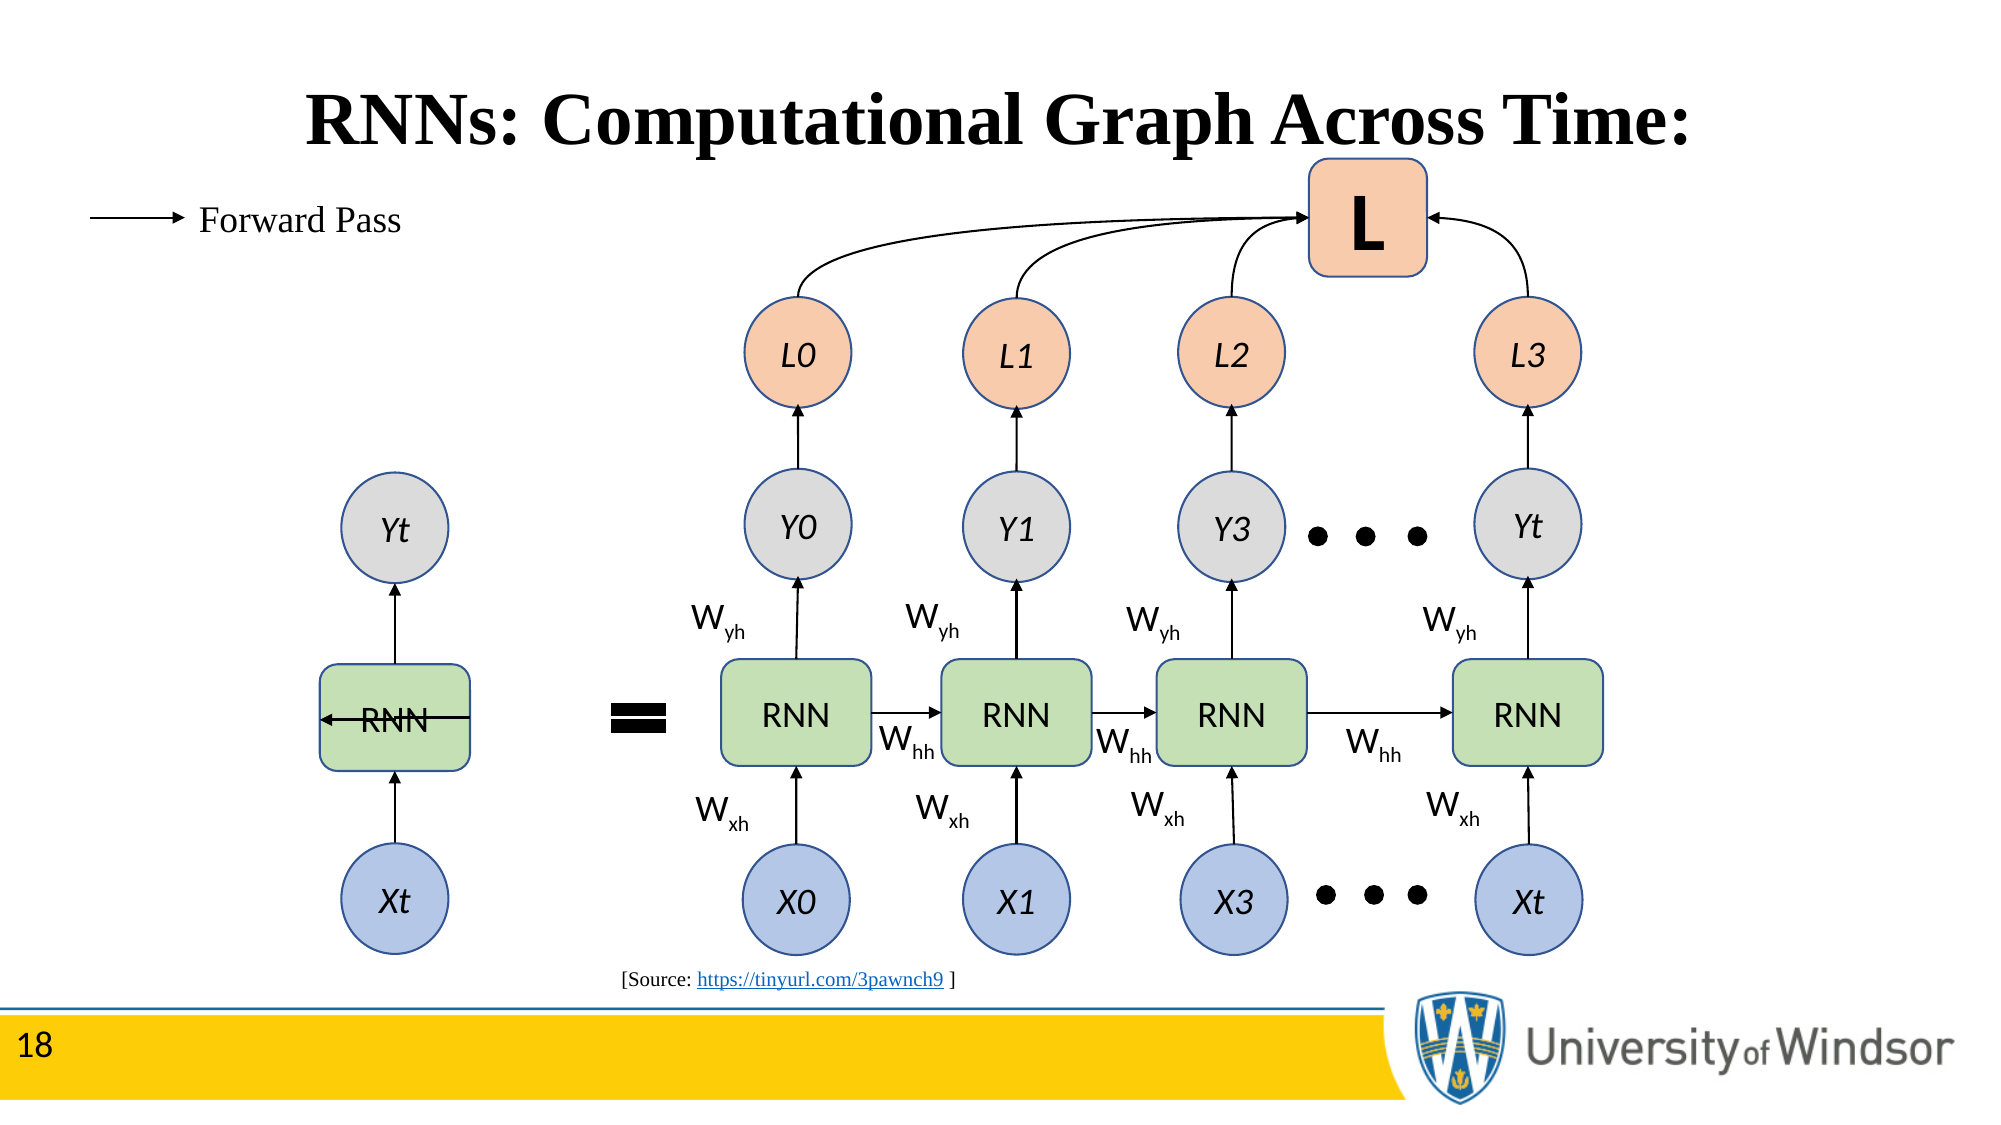

# RNNs: Computational Graph Across Time:
L
         Forward Pass
L2
L3
L0
L1
Yt
Y0
Y1
Y3
Yt
RNN
Xt

Wyh
Wyh
Wyh
Wyh
RNN
RNN
RNN
RNN

Whh
Whh
Whh
Wxh
Wxh
Wxh
Wxh
X1
X3
X0
Xt

[Source: https://tinyurl.com/3pawnch9 ]
18